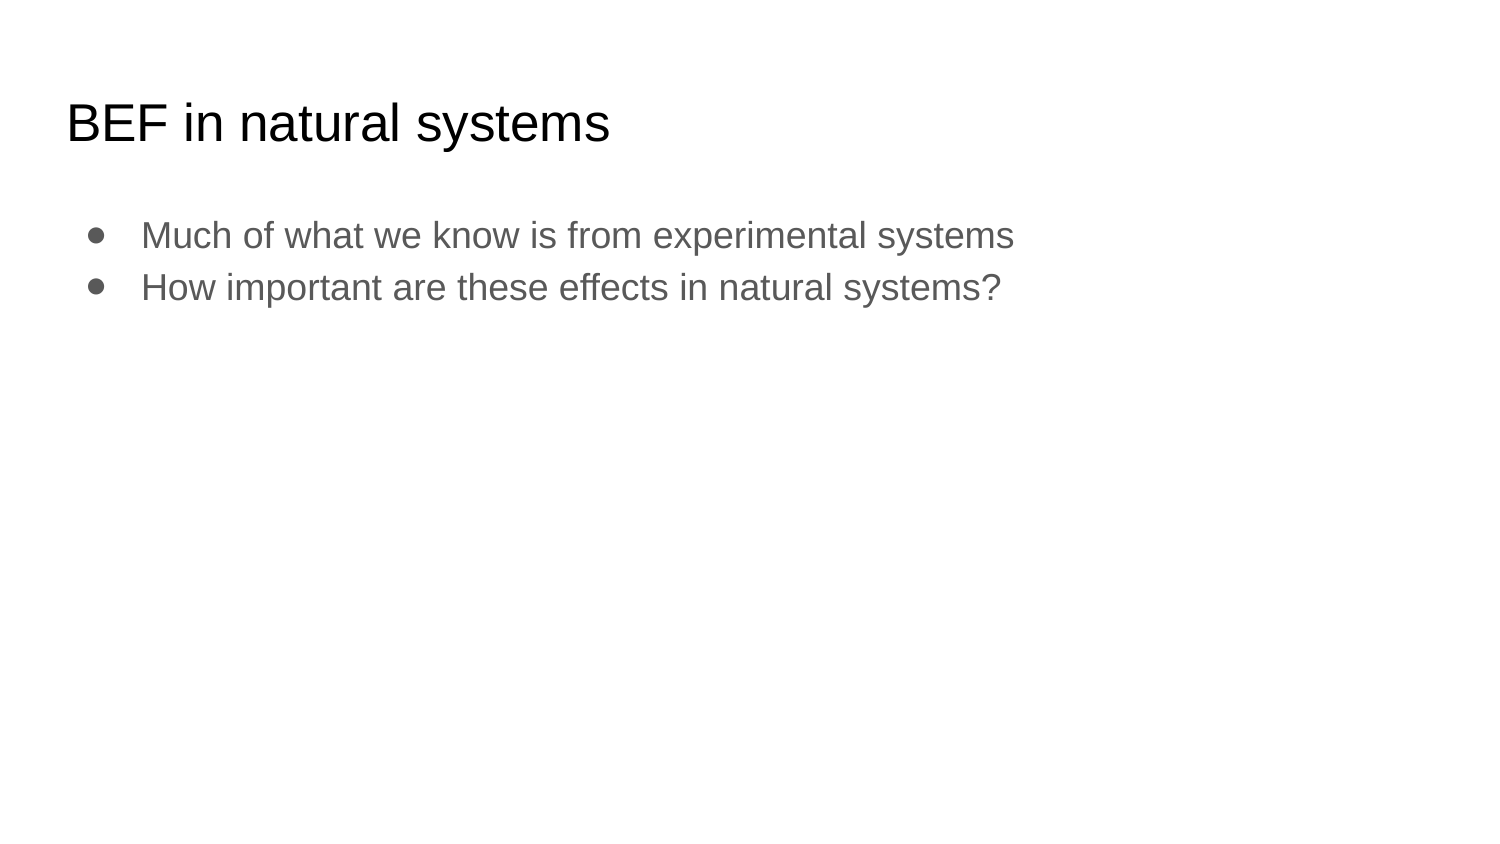

# BEF in natural systems
Much of what we know is from experimental systems
How important are these effects in natural systems?